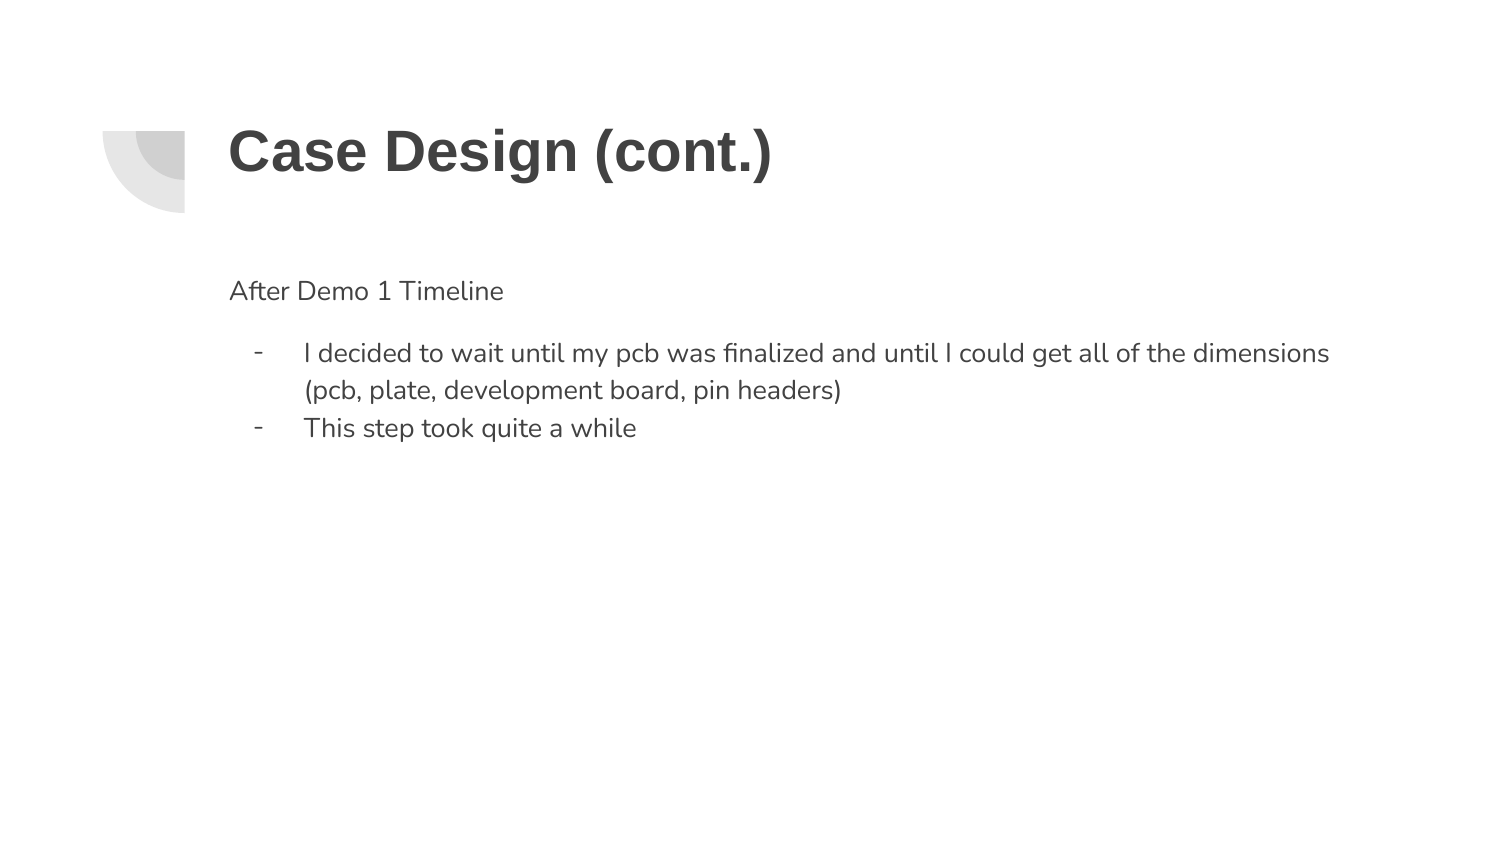

# Case Design (cont.)
After Demo 1 Timeline
I decided to wait until my pcb was finalized and until I could get all of the dimensions (pcb, plate, development board, pin headers)
This step took quite a while